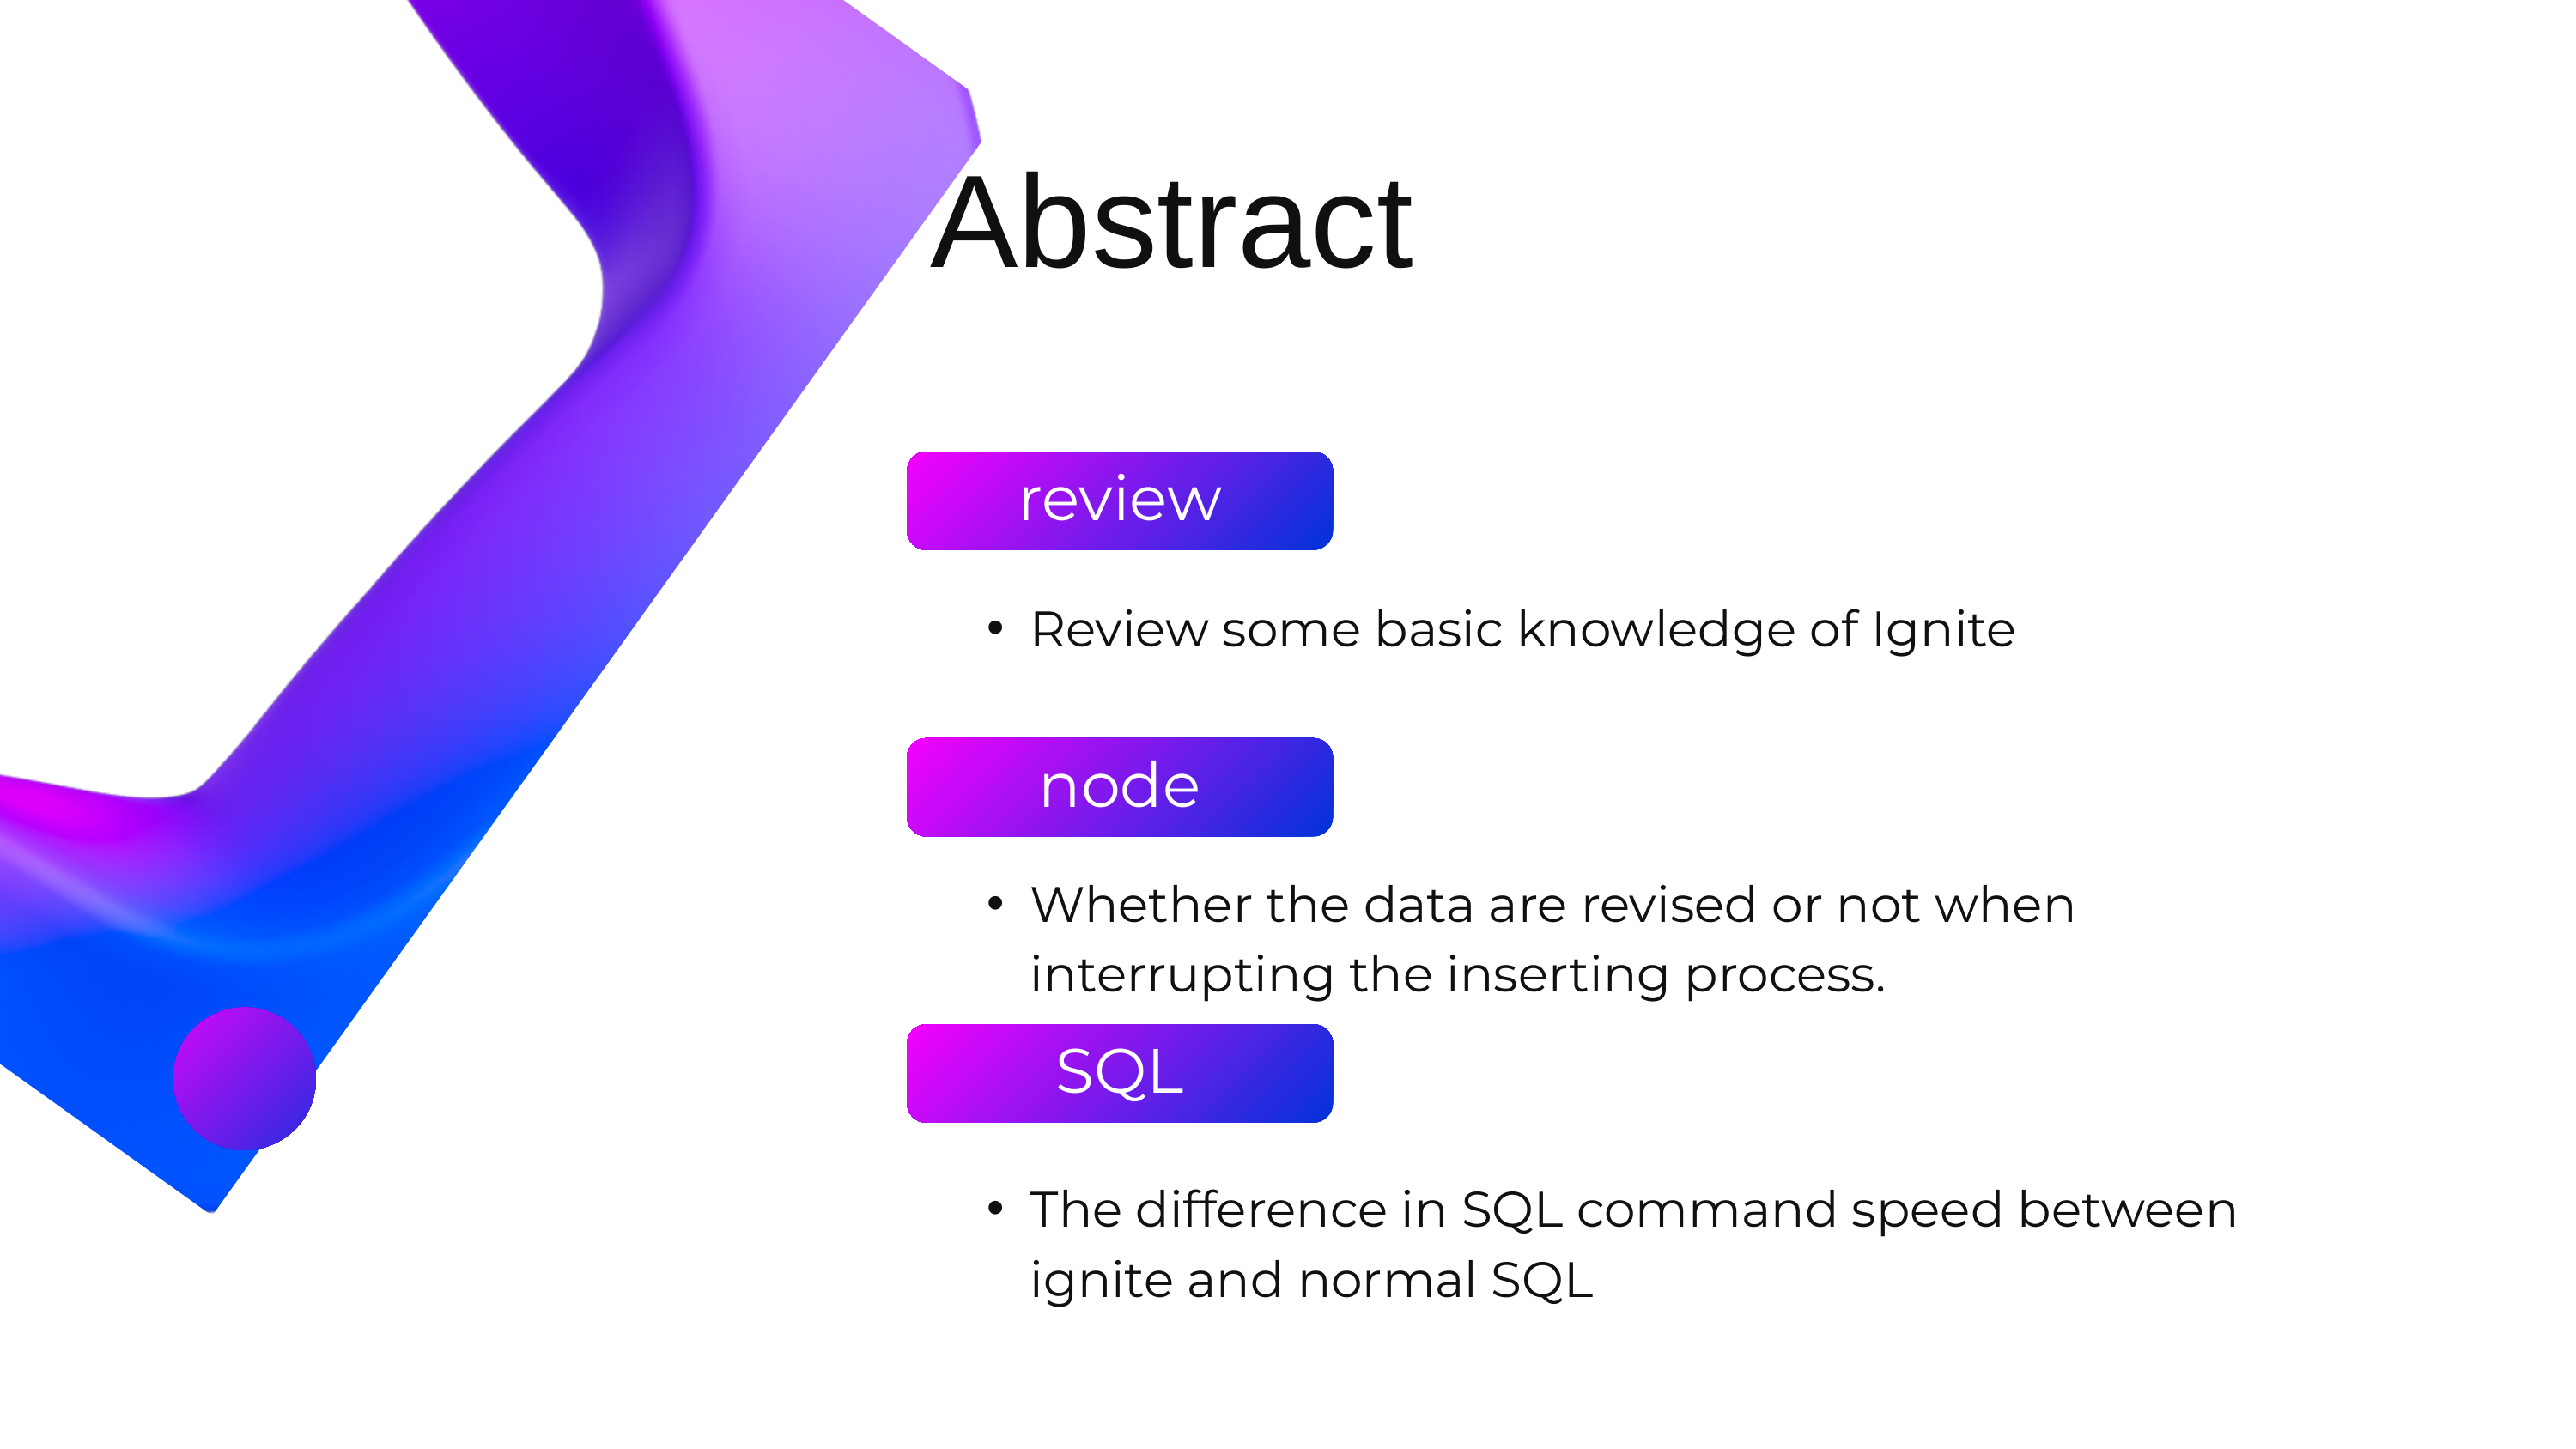

Abstract

review

Review some basic knowledge of Ignite

node
Whether the data are revised or not when interrupting the inserting process.

SQL
The difference in SQL command speed between ignite and normal SQL